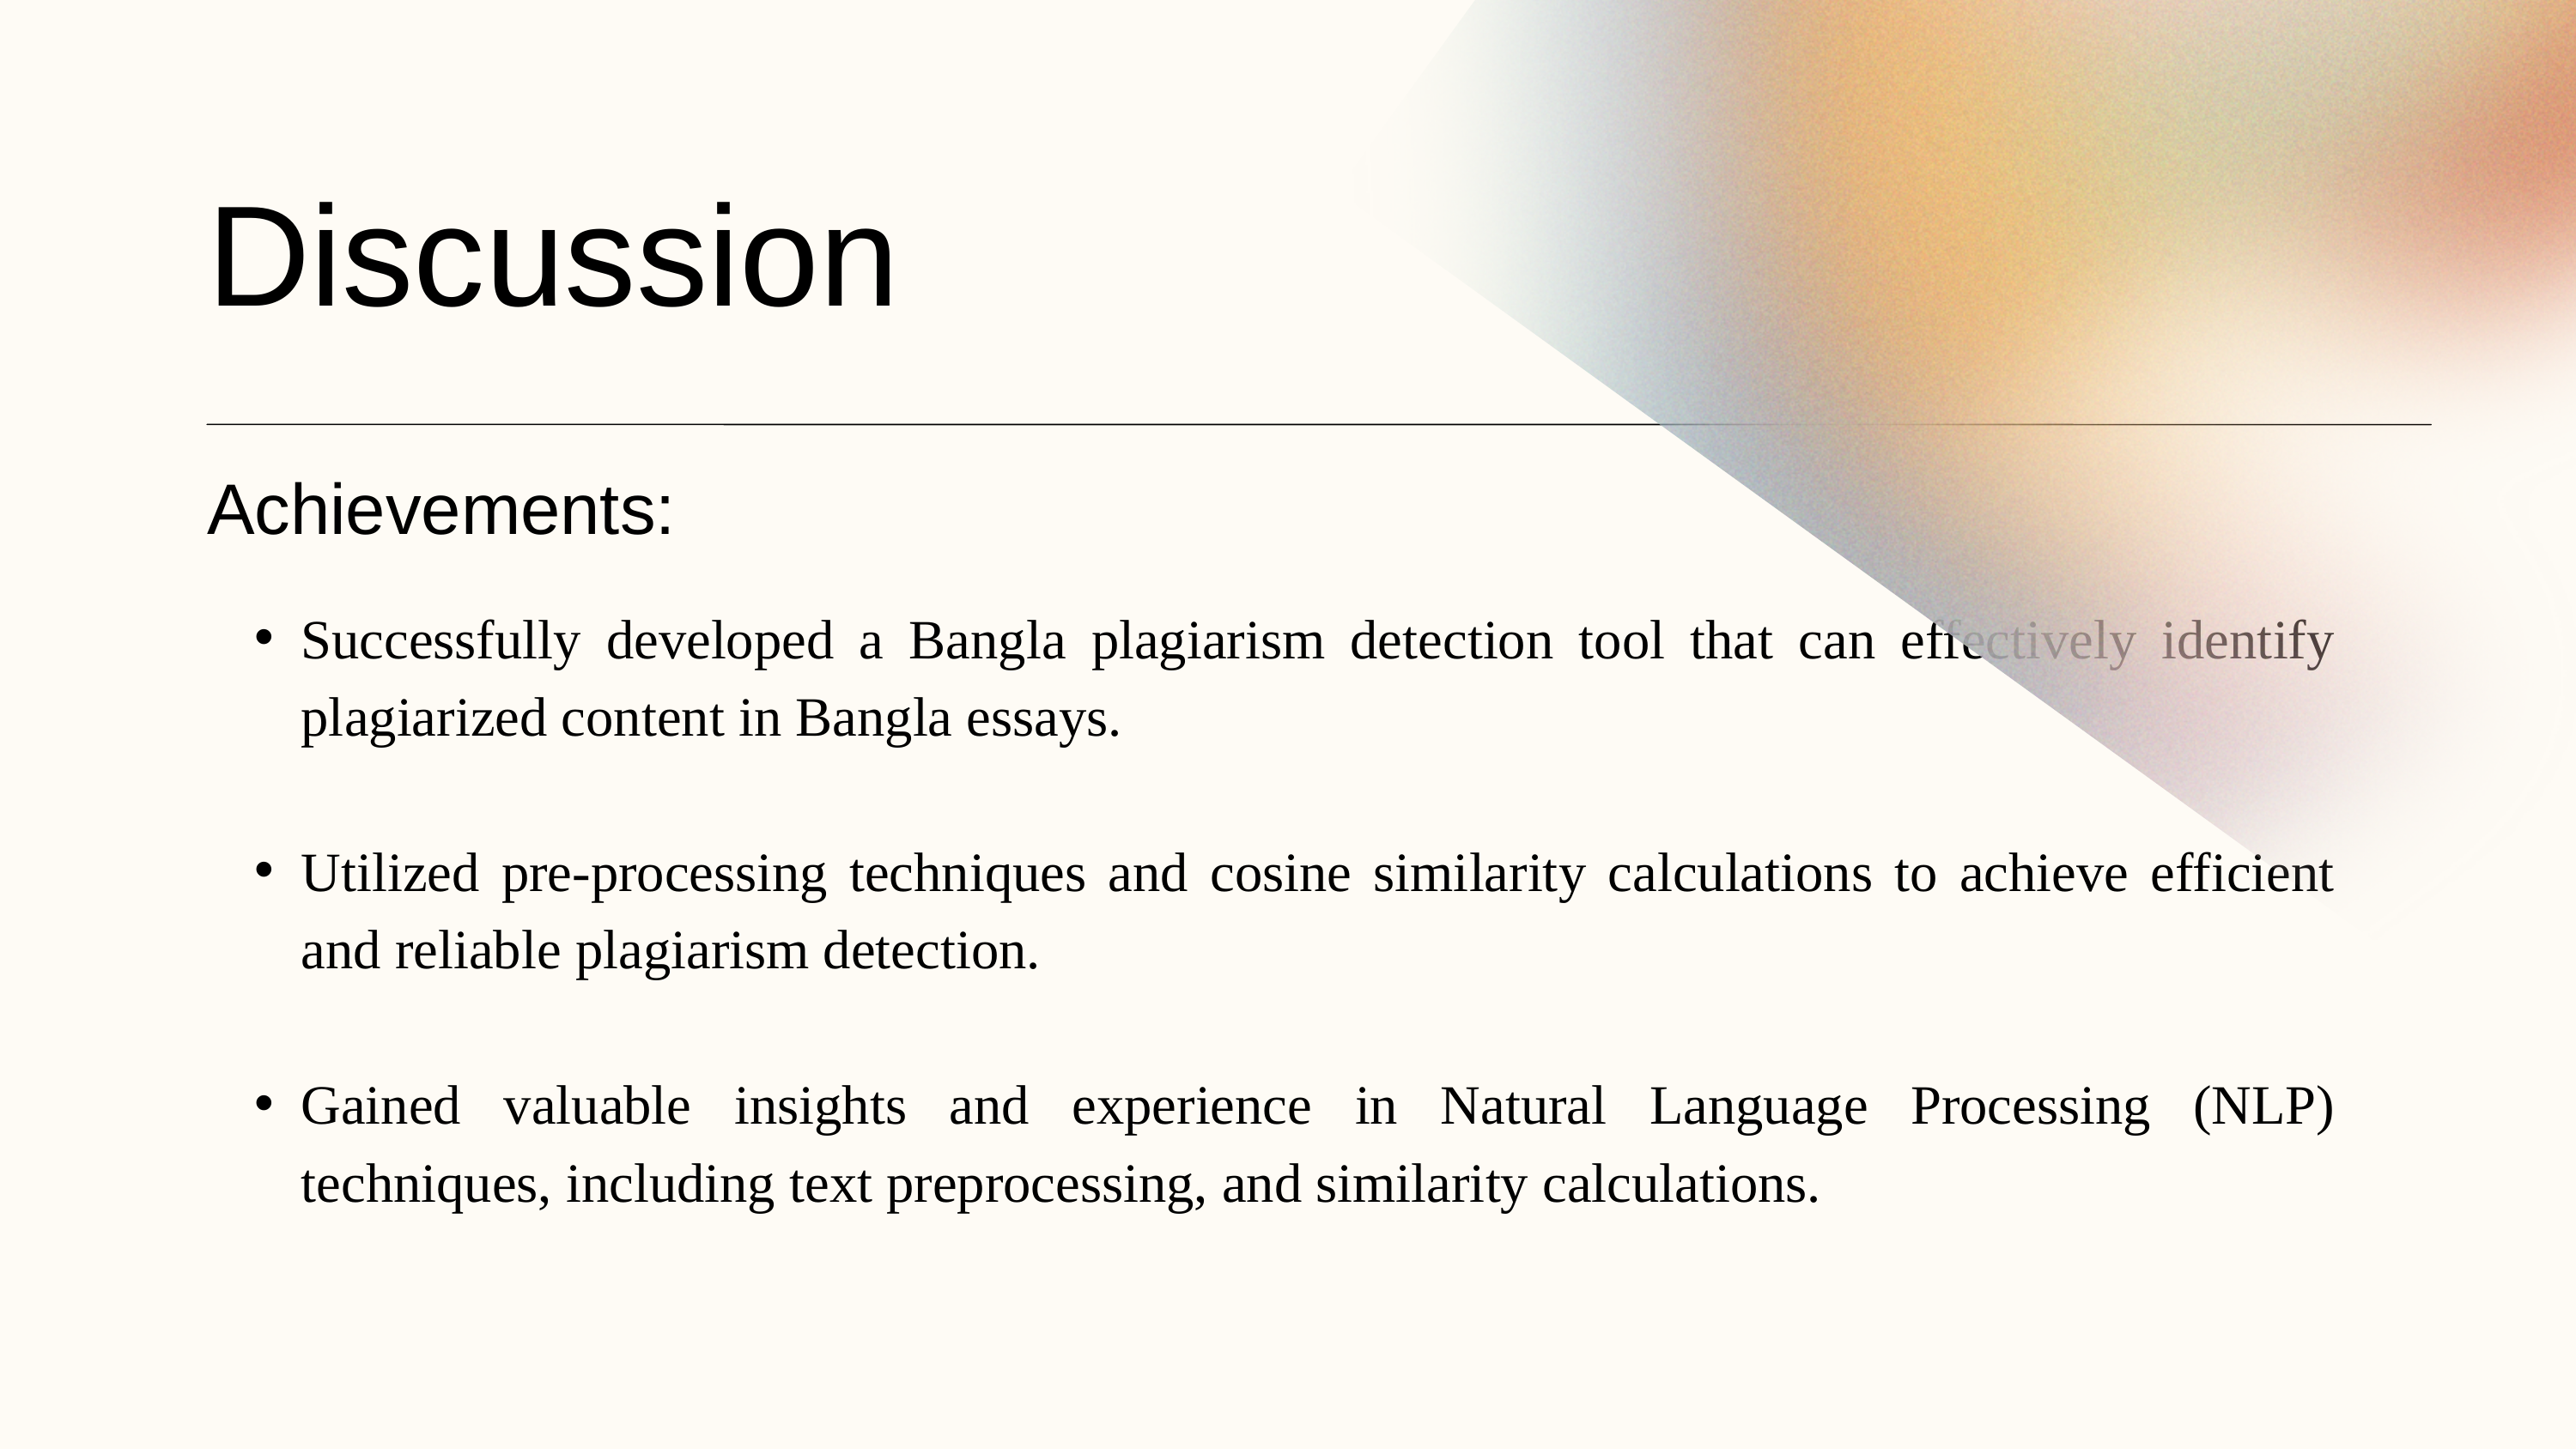

Discussion

Achievements:

Successfully developed a Bangla plagiarism detection tool that can effectively identify plagiarized content in Bangla essays.

Utilized pre-processing techniques and cosine similarity calculations to achieve efficient and reliable plagiarism detection.

Gained valuable insights and experience in Natural Language Processing (NLP) techniques, including text preprocessing, and similarity calculations.